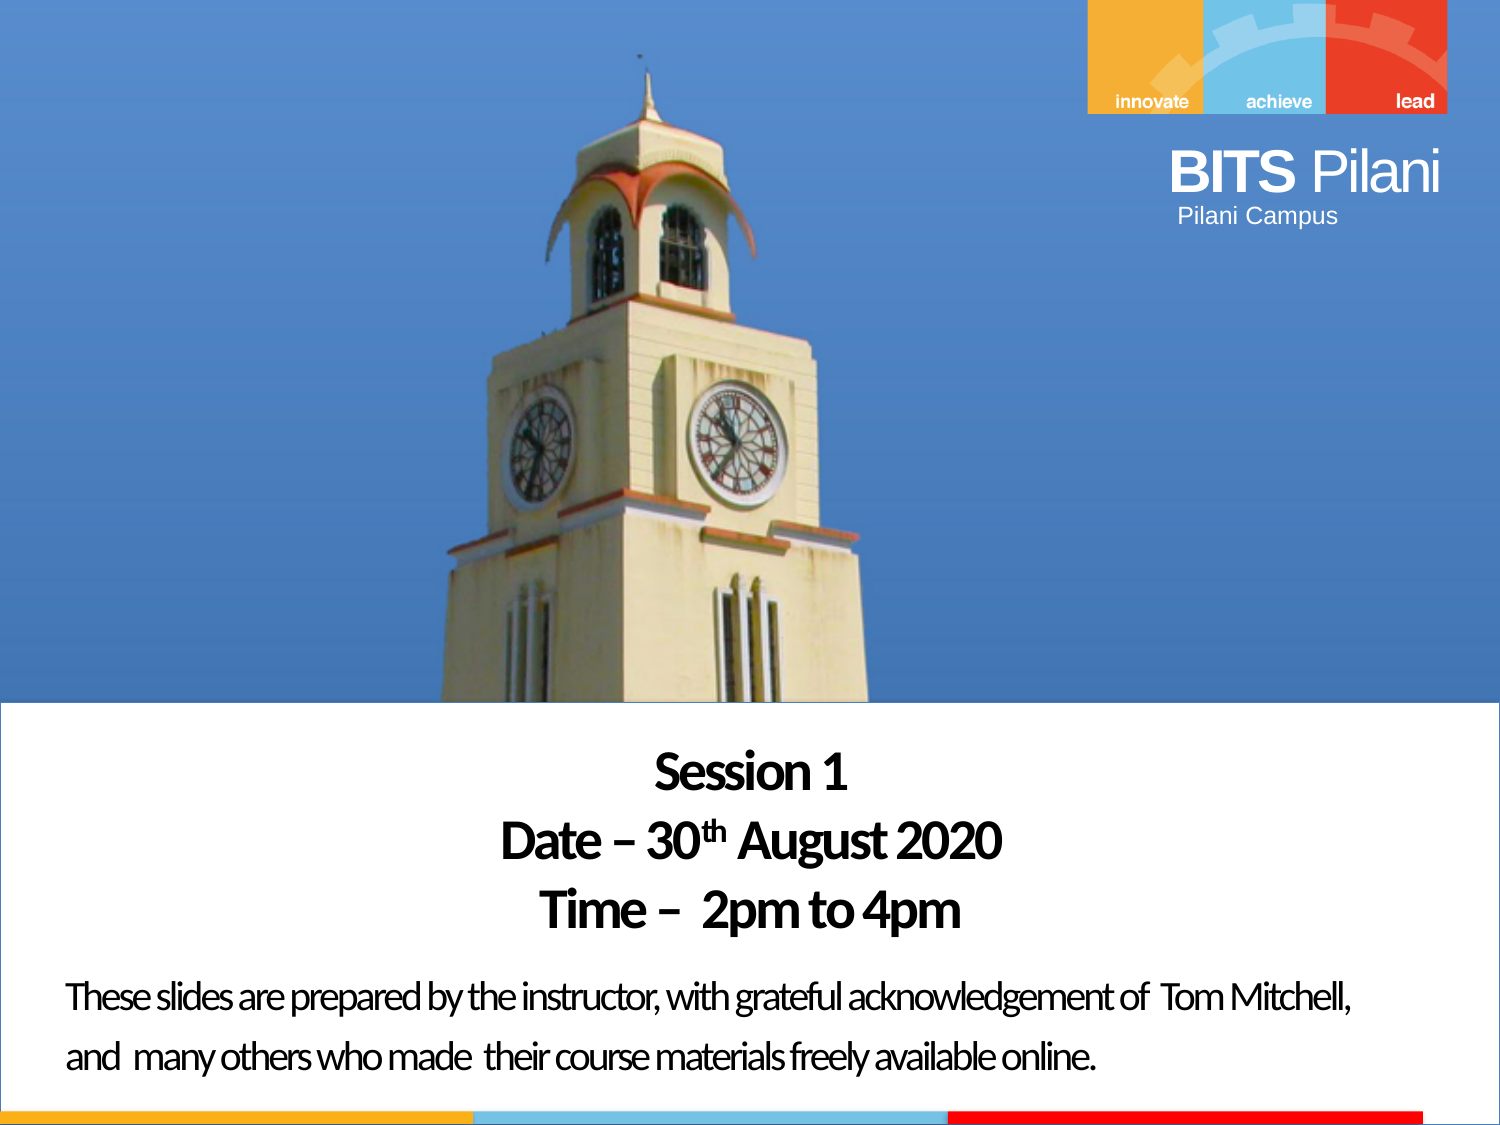

Session 1
Date – 30th August 2020
Time –  2pm to 4pm
These slides are prepared by the instructor, with grateful acknowledgement of  Tom Mitchell, and  many others who made  their course materials freely available online.